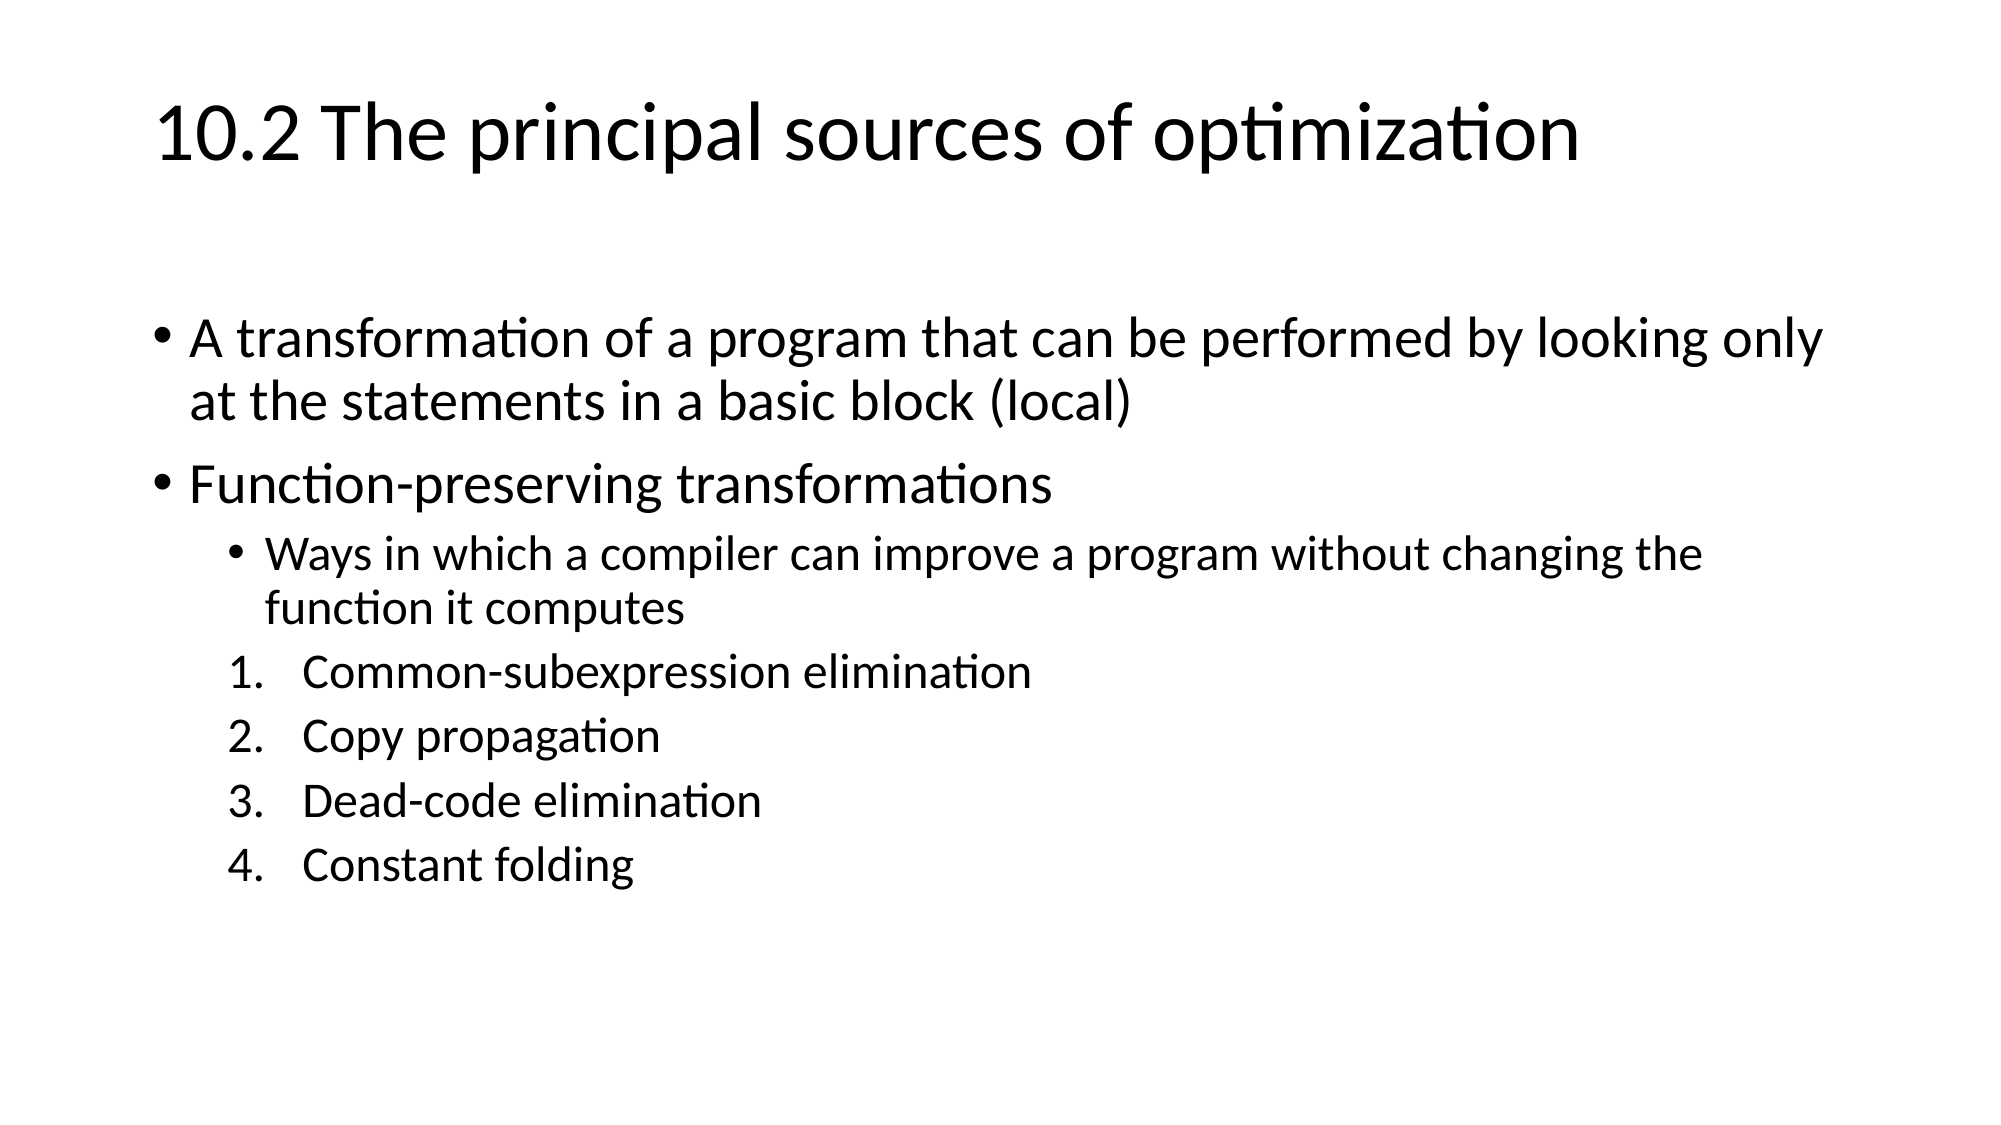

# 10.2 The principal sources of optimization
A transformation of a program that can be performed by looking only at the statements in a basic block (local)
Function-preserving transformations
Ways in which a compiler can improve a program without changing the function it computes
Common-subexpression elimination
Copy propagation
Dead-code elimination
Constant folding